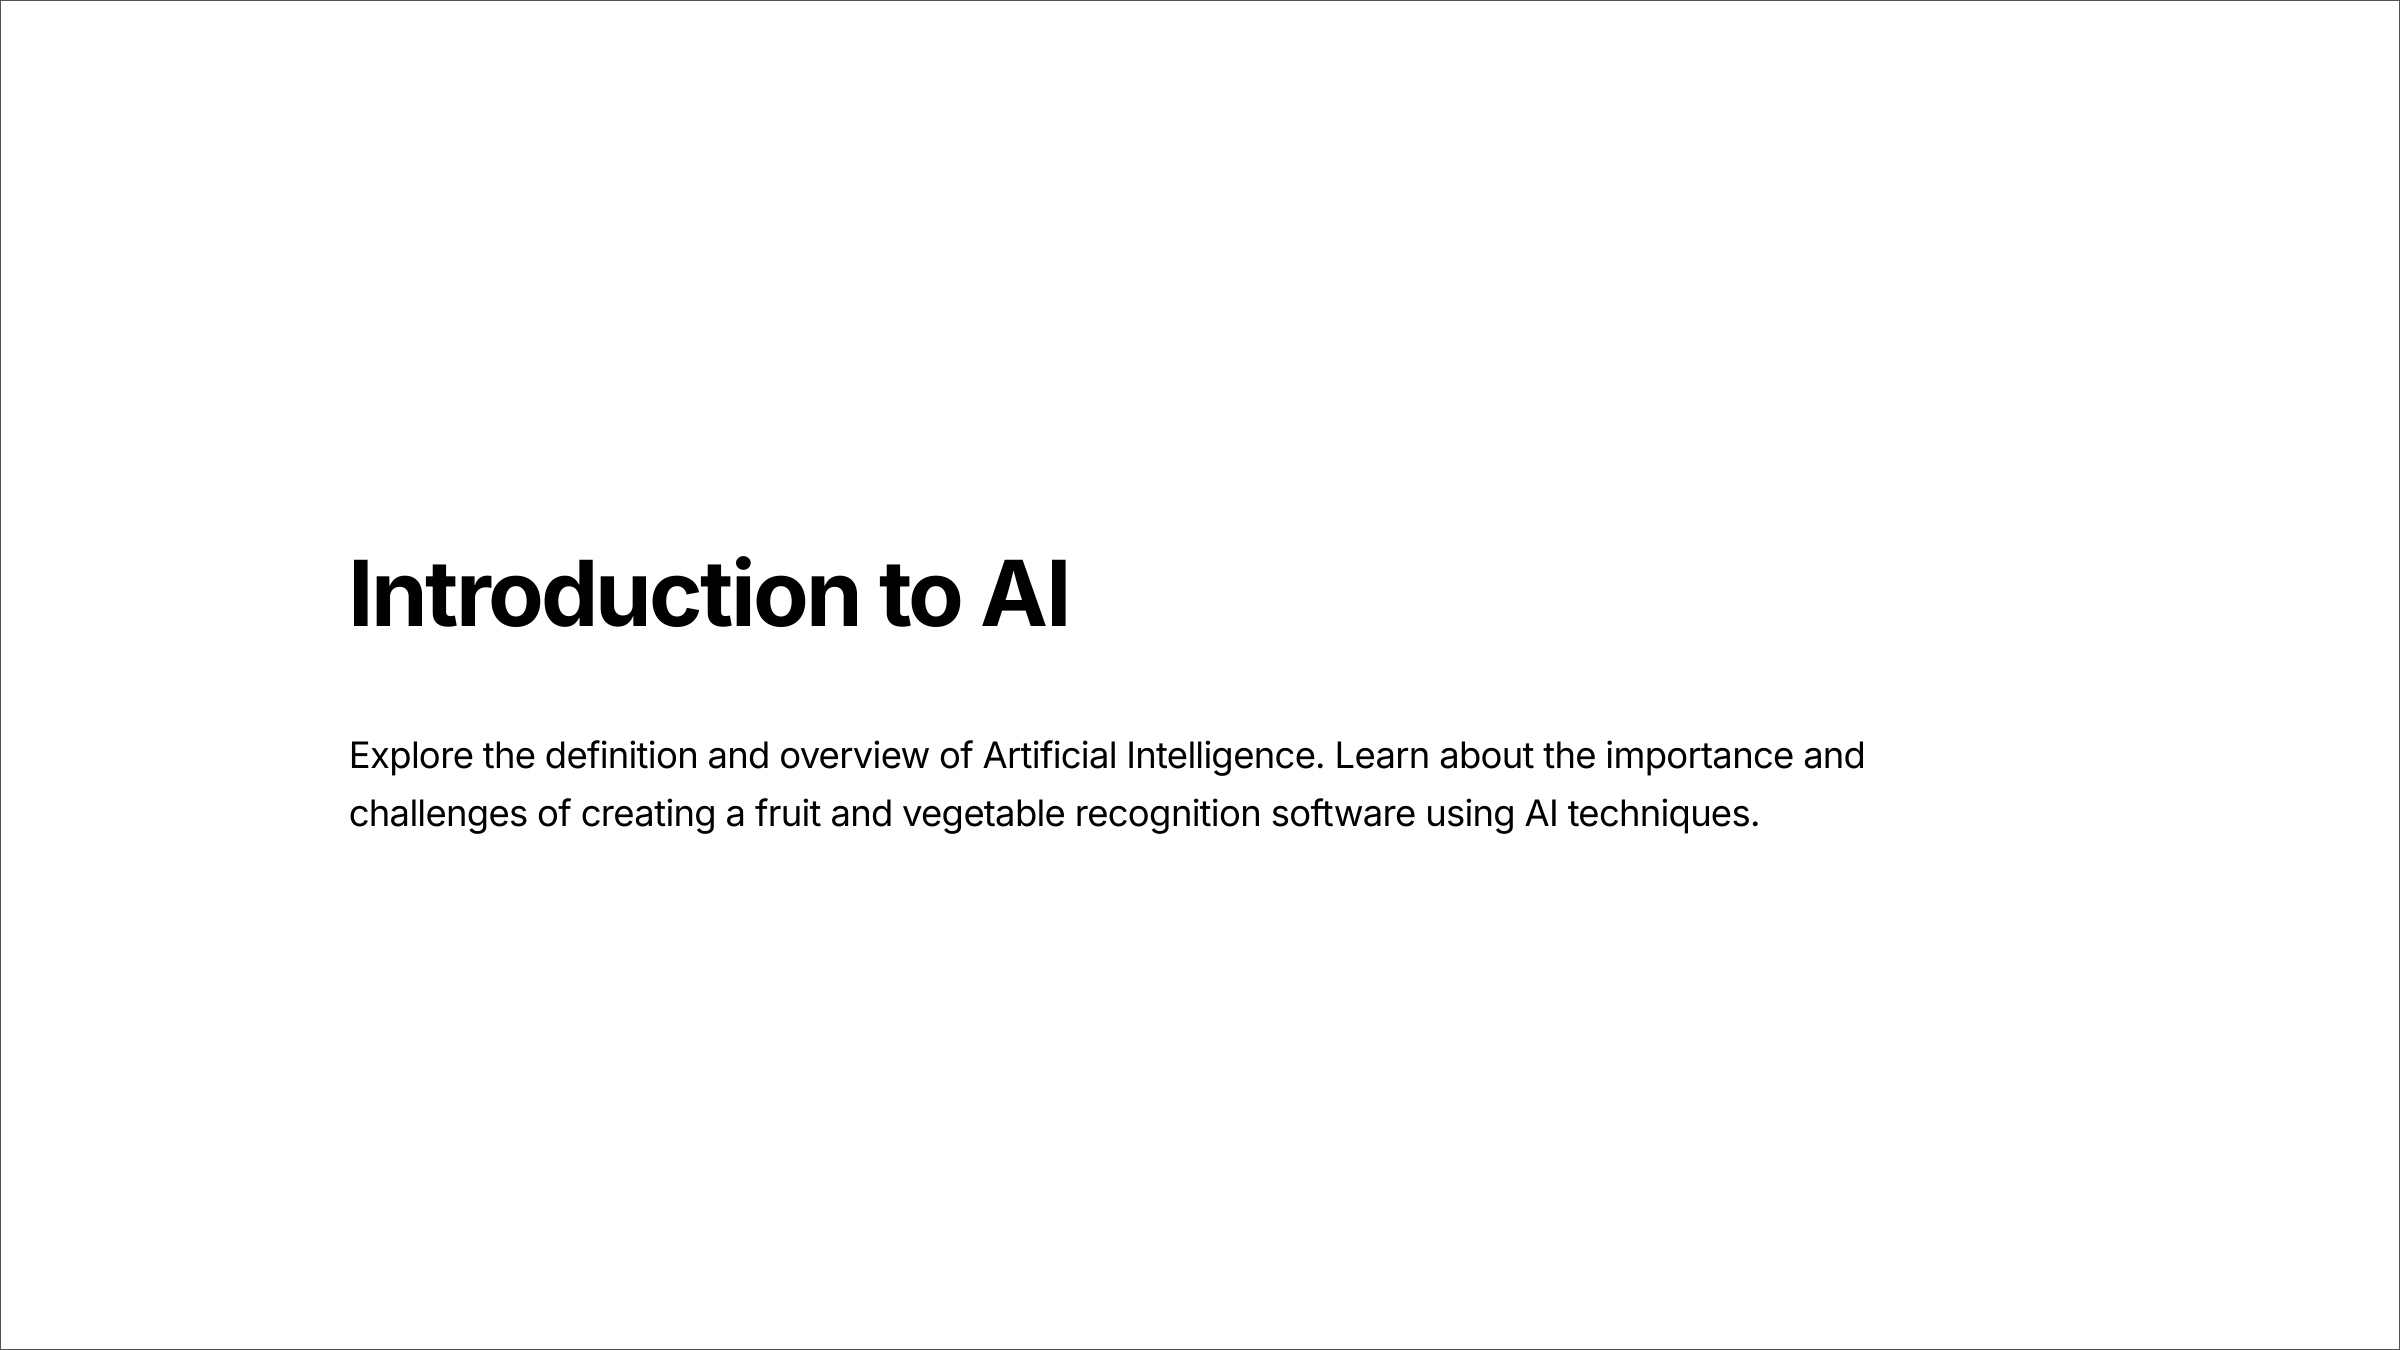

Introduction to AI
Explore the definition and overview of Artificial Intelligence. Learn about the importance and challenges of creating a fruit and vegetable recognition software using AI techniques.